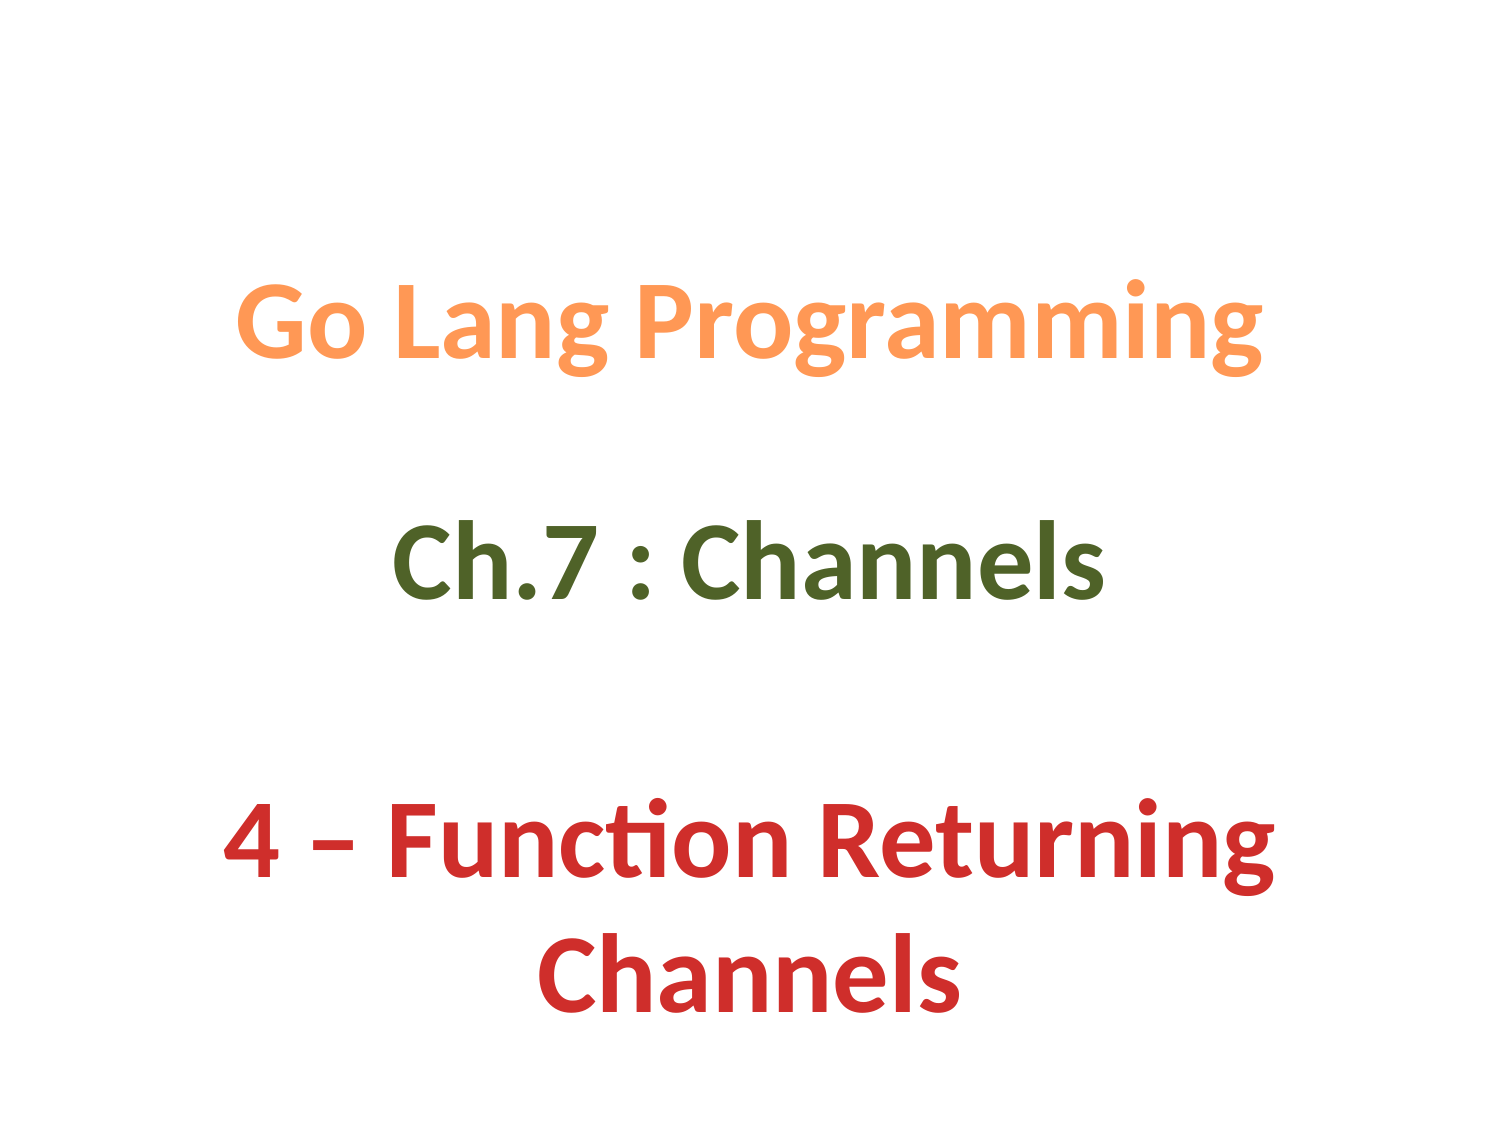

Go Lang Programming
Ch.7 : Channels
4 – Function Returning Channels